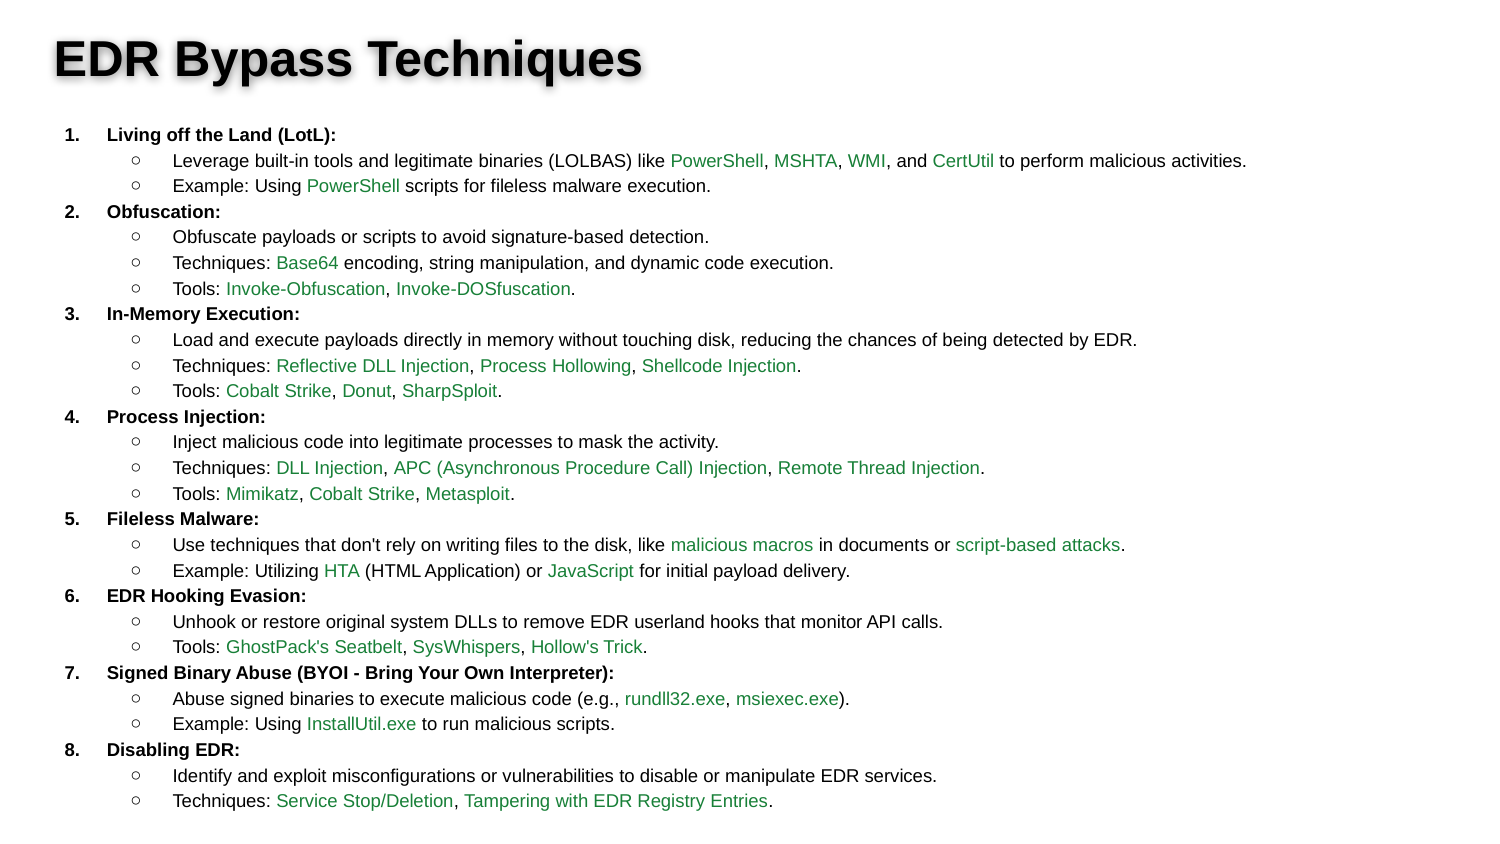

# EDR Bypass Techniques
Living off the Land (LotL):
Leverage built-in tools and legitimate binaries (LOLBAS) like PowerShell, MSHTA, WMI, and CertUtil to perform malicious activities.
Example: Using PowerShell scripts for fileless malware execution.
Obfuscation:
Obfuscate payloads or scripts to avoid signature-based detection.
Techniques: Base64 encoding, string manipulation, and dynamic code execution.
Tools: Invoke-Obfuscation, Invoke-DOSfuscation.
In-Memory Execution:
Load and execute payloads directly in memory without touching disk, reducing the chances of being detected by EDR.
Techniques: Reflective DLL Injection, Process Hollowing, Shellcode Injection.
Tools: Cobalt Strike, Donut, SharpSploit.
Process Injection:
Inject malicious code into legitimate processes to mask the activity.
Techniques: DLL Injection, APC (Asynchronous Procedure Call) Injection, Remote Thread Injection.
Tools: Mimikatz, Cobalt Strike, Metasploit.
Fileless Malware:
Use techniques that don't rely on writing files to the disk, like malicious macros in documents or script-based attacks.
Example: Utilizing HTA (HTML Application) or JavaScript for initial payload delivery.
EDR Hooking Evasion:
Unhook or restore original system DLLs to remove EDR userland hooks that monitor API calls.
Tools: GhostPack's Seatbelt, SysWhispers, Hollow's Trick.
Signed Binary Abuse (BYOI - Bring Your Own Interpreter):
Abuse signed binaries to execute malicious code (e.g., rundll32.exe, msiexec.exe).
Example: Using InstallUtil.exe to run malicious scripts.
Disabling EDR:
Identify and exploit misconfigurations or vulnerabilities to disable or manipulate EDR services.
Techniques: Service Stop/Deletion, Tampering with EDR Registry Entries.